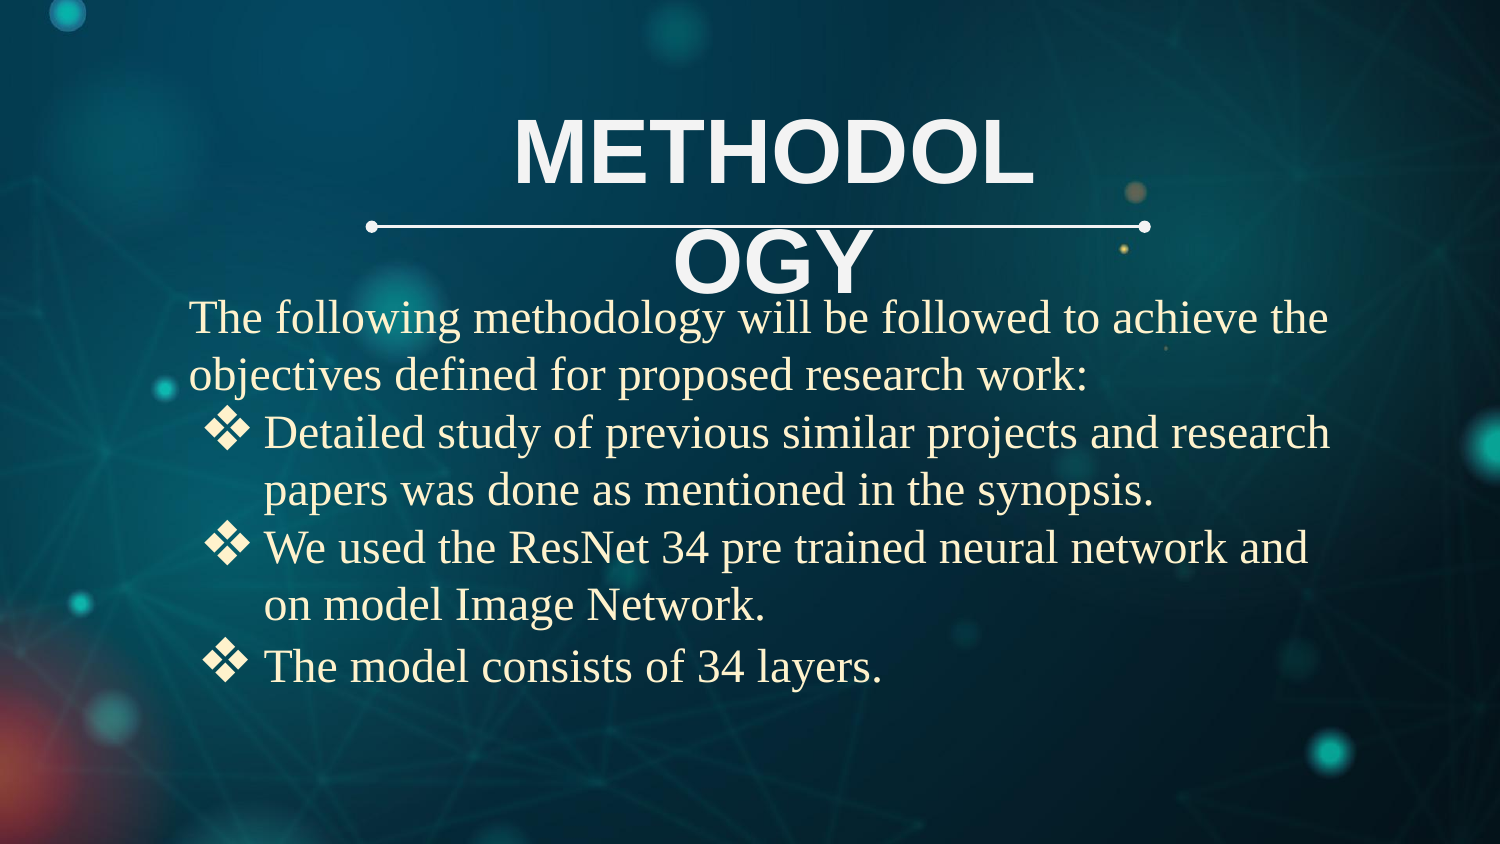

# METHODOLOGY

The following methodology will be followed to achieve the objectives defined for proposed research work:
Detailed study of previous similar projects and research papers was done as mentioned in the synopsis.
We used the ResNet 34 pre trained neural network and on model Image Network.
The model consists of 34 layers.